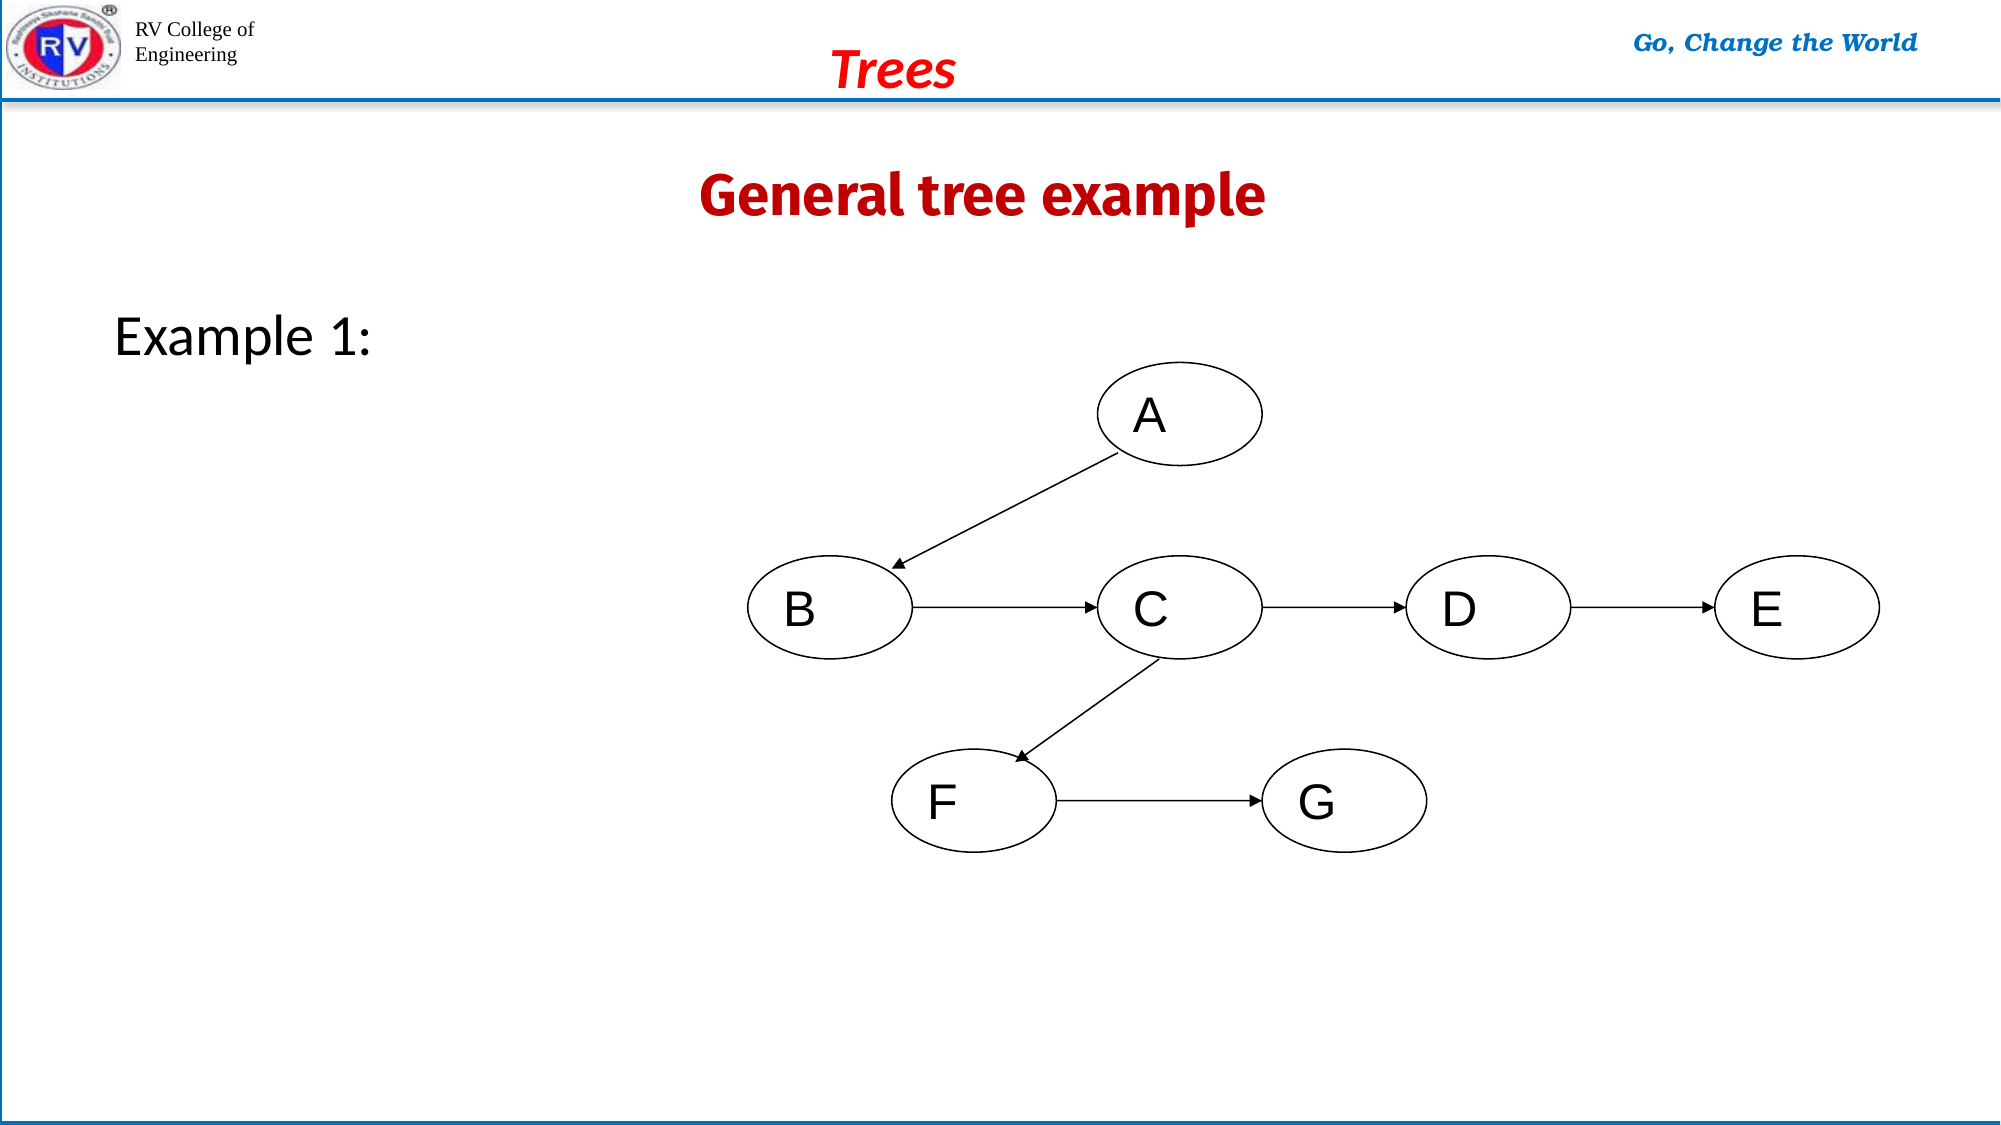

Trees
# General tree example
Example 1:

A

B

C

D

E

F

G